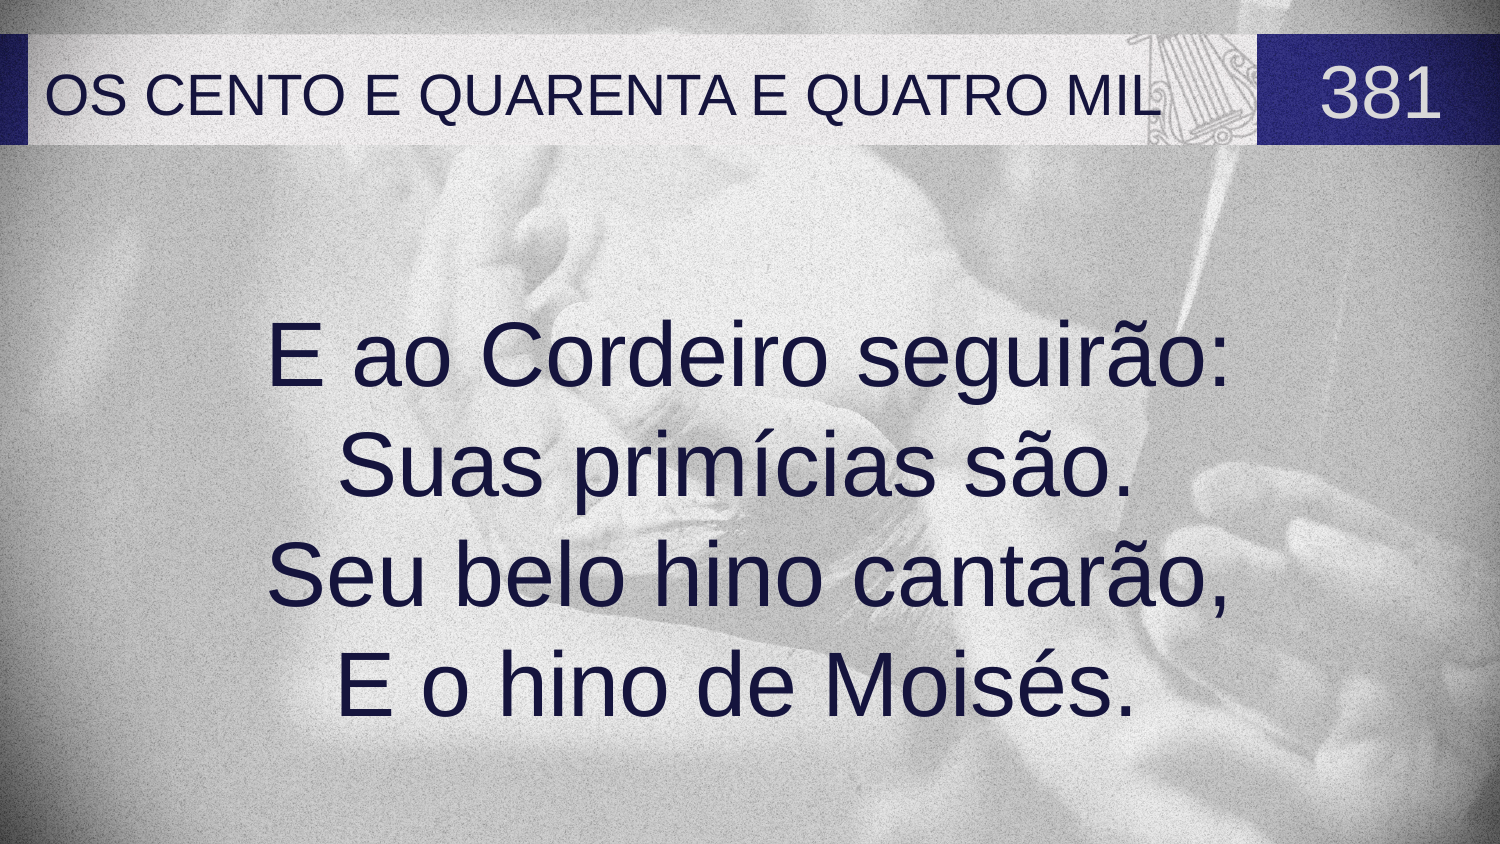

# OS CENTO E QUARENTA E QUATRO MIL
381
E ao Cordeiro seguirão:
Suas primícias são.
Seu belo hino cantarão,
E o hino de Moisés.